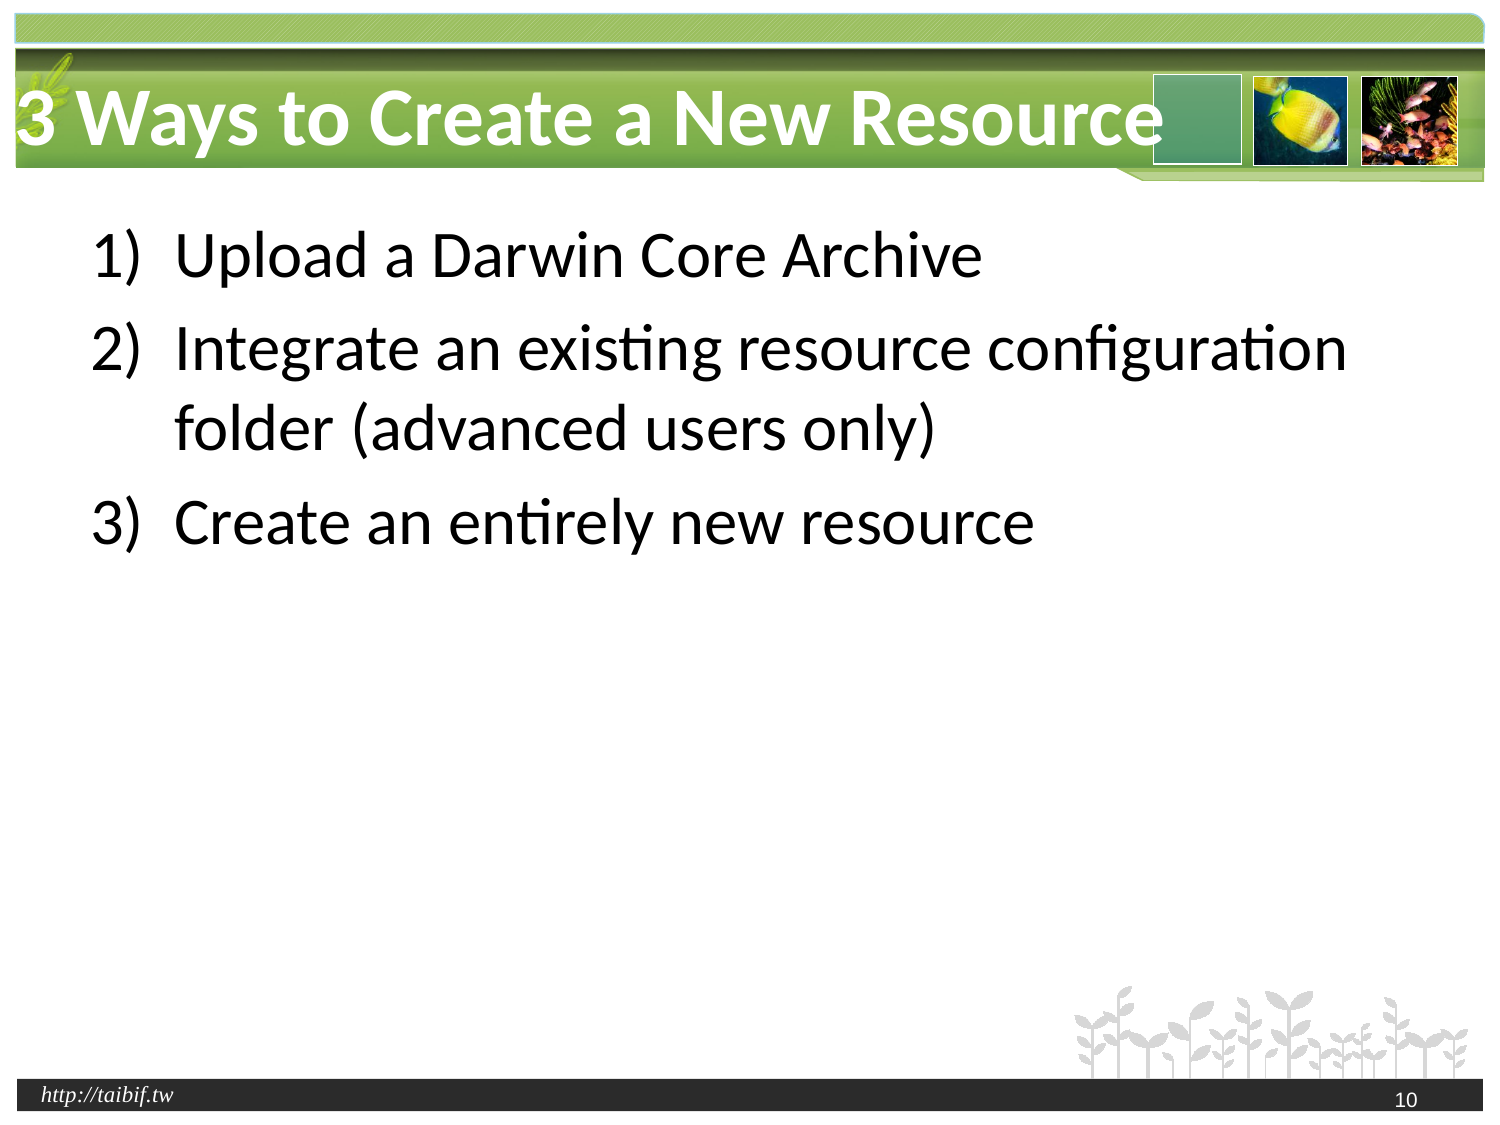

# 3 Ways to Create a New Resource source
Upload a Darwin Core Archive
Integrate an existing resource configuration folder (advanced users only)
Create an entirely new resource
10